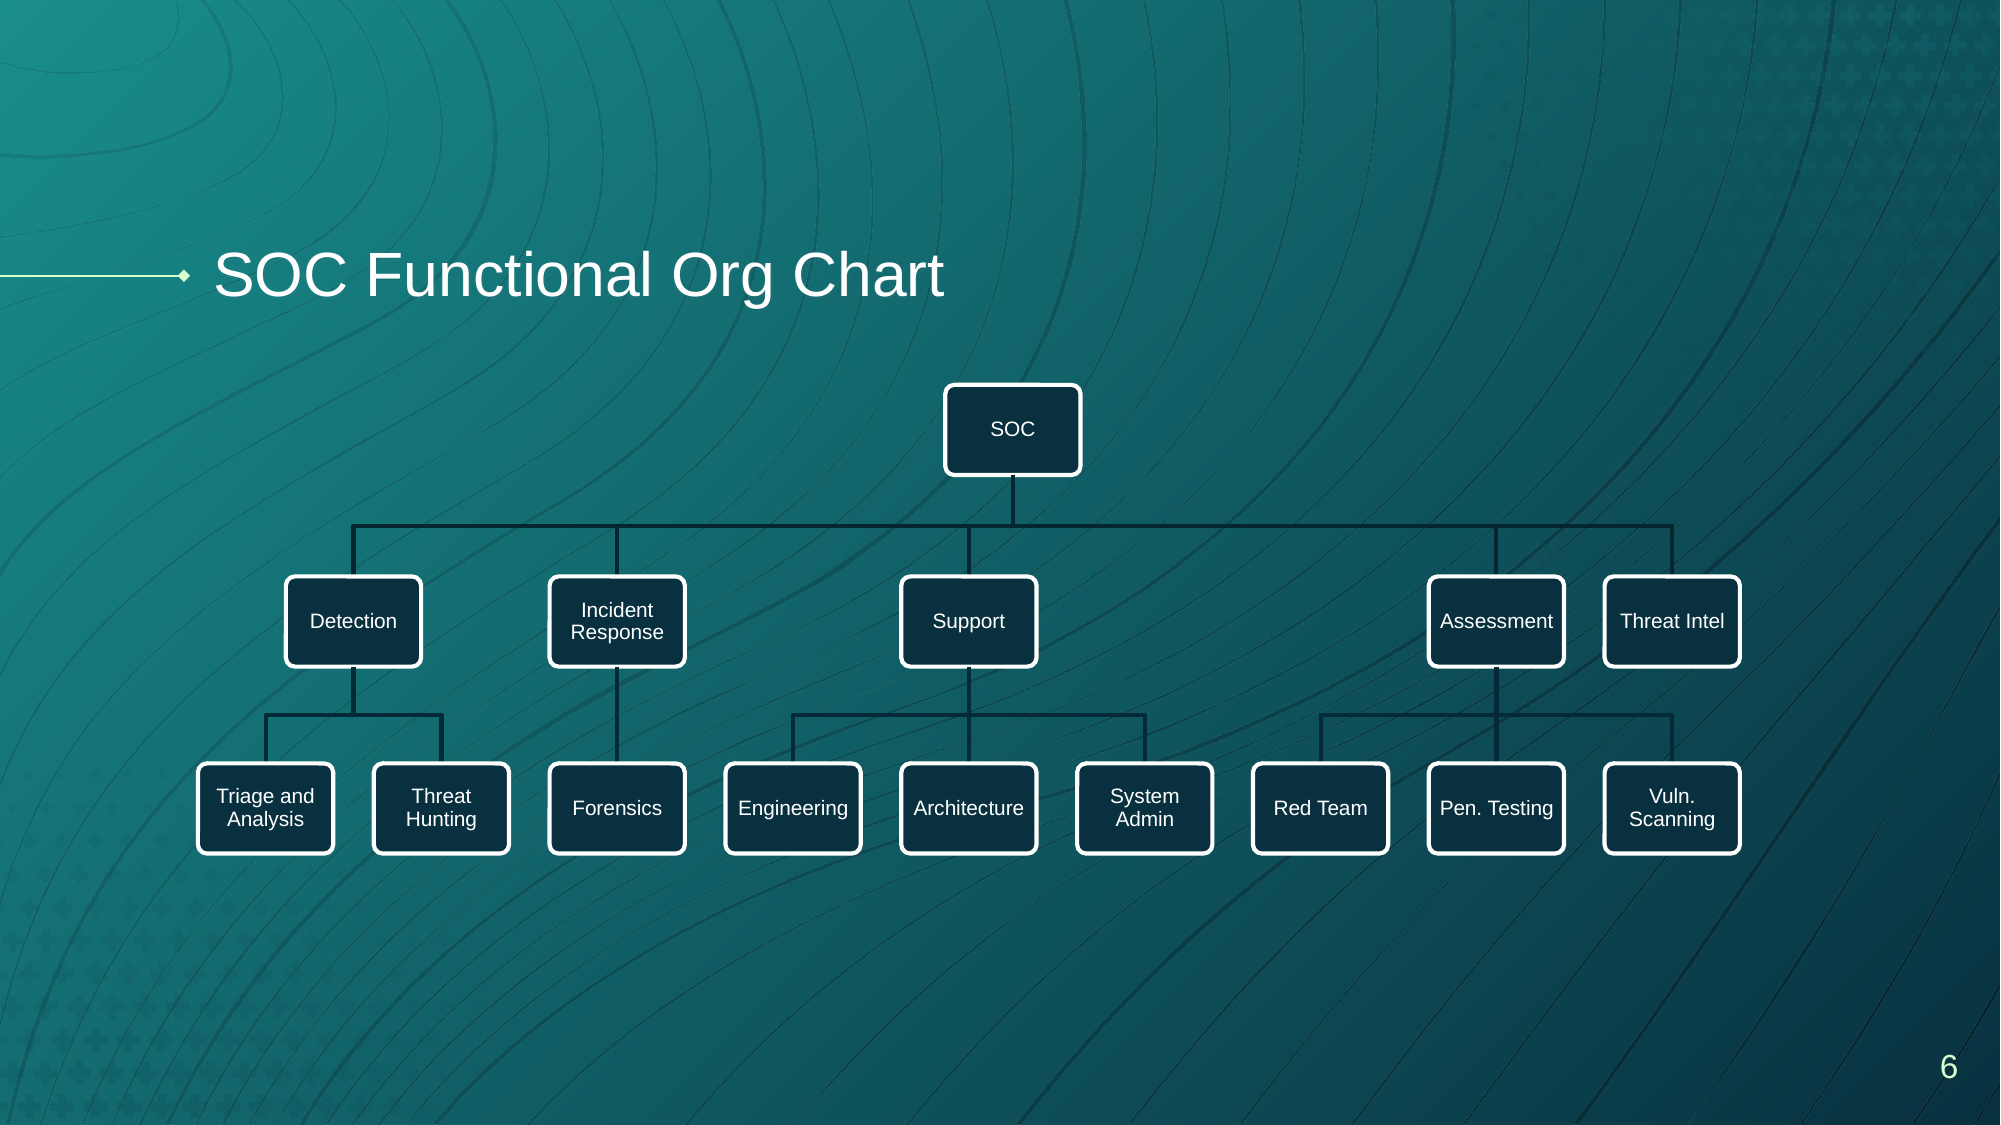

# SOC Functional Org Chart

SOC

Detection
Incident Response
Support
Assessment
Threat Intel

Triage and Analysis
Threat Hunting
Forensics
Engineering
Architecture
System Admin
Red Team
Pen. Testing
Vuln. Scanning
6